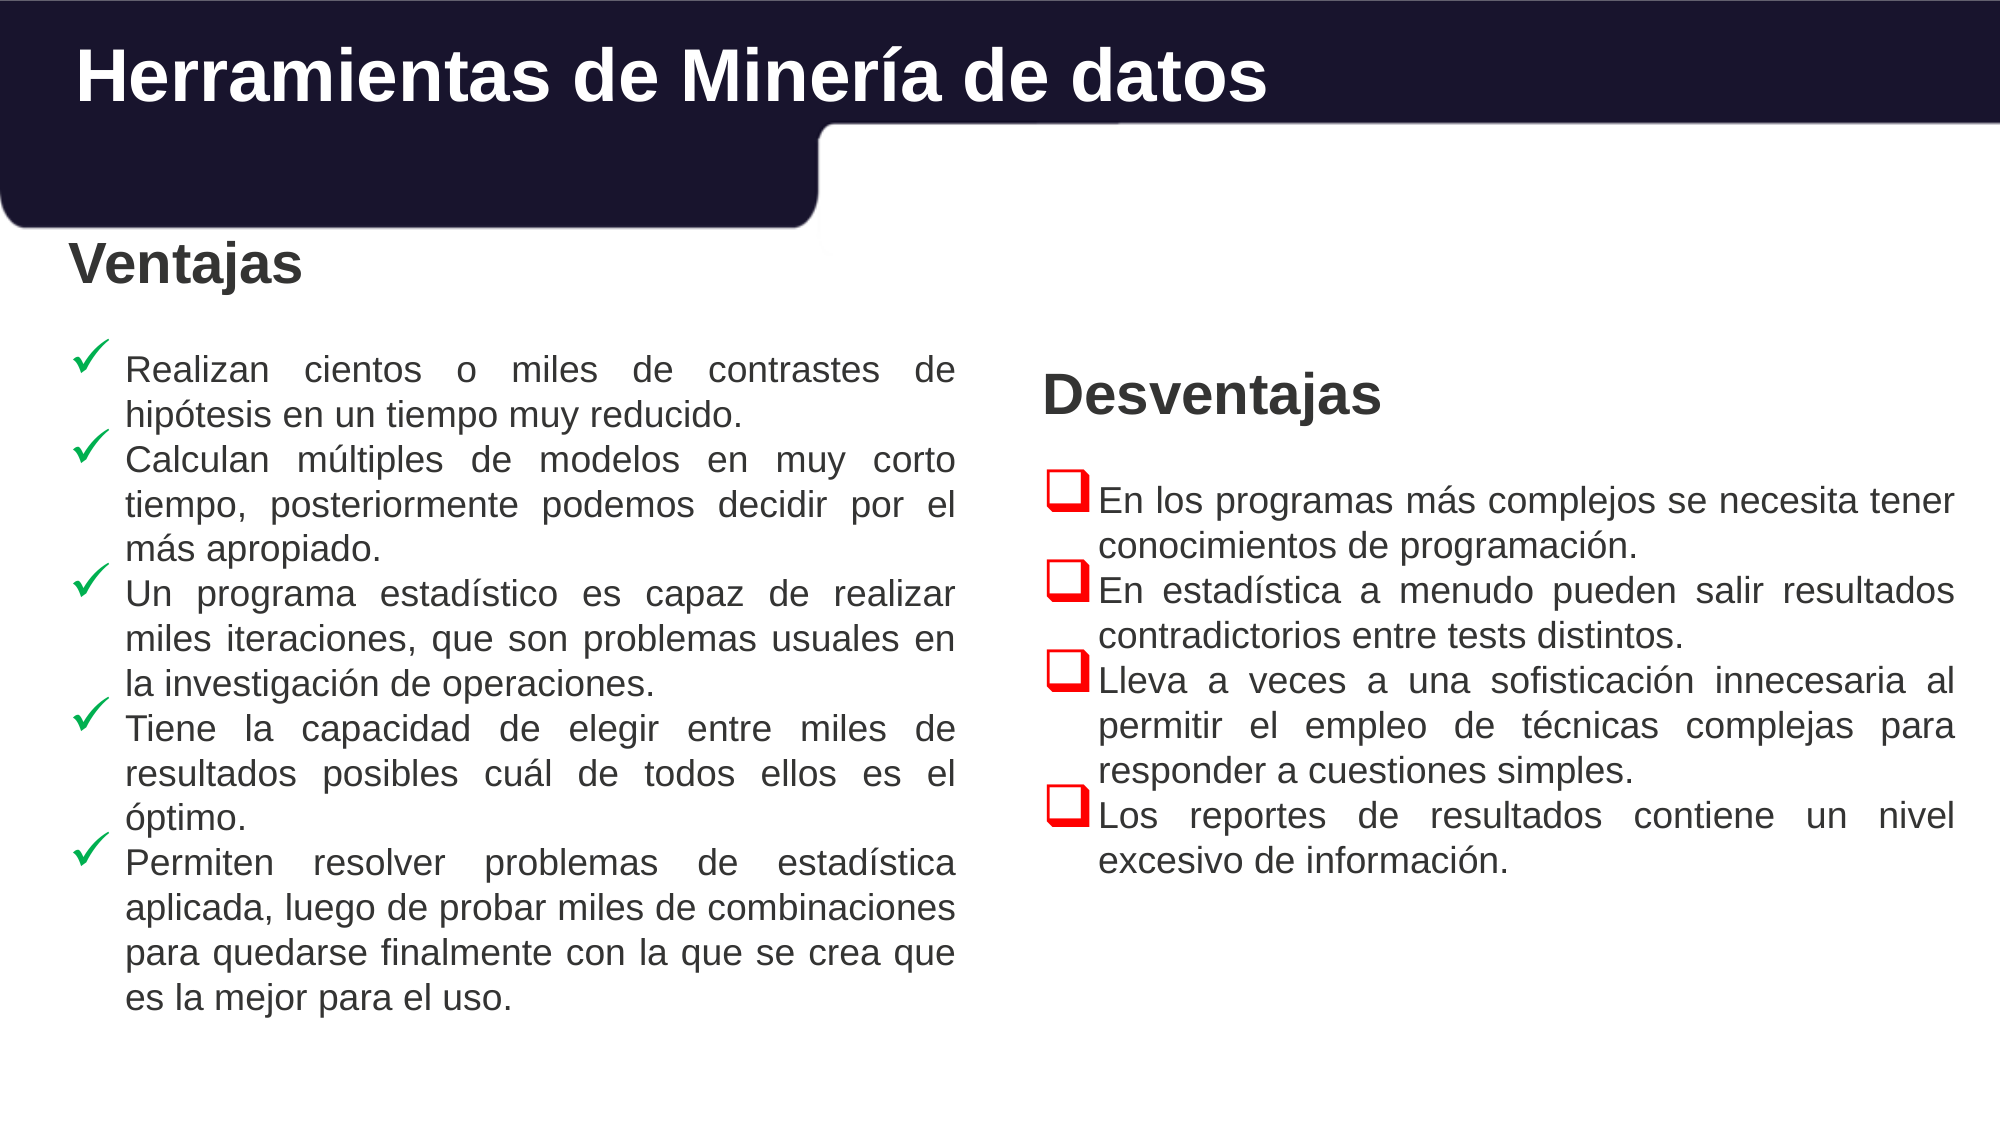

Herramientas de Minería de datos
Ventajas

Realizan cientos o miles de contrastes de hipótesis en un tiempo muy reducido.
Calculan múltiples de modelos en muy corto tiempo, posteriormente podemos decidir por el más apropiado.
Un programa estadístico es capaz de realizar miles iteraciones, que son problemas usuales en la investigación de operaciones.
Tiene la capacidad de elegir entre miles de resultados posibles cuál de todos ellos es el óptimo.
Permiten resolver problemas de estadística aplicada, luego de probar miles de combinaciones para quedarse finalmente con la que se crea que es la mejor para el uso.

Desventajas

En los programas más complejos se necesita tener conocimientos de programación.
En estadística a menudo pueden salir resultados contradictorios entre tests distintos.
Lleva a veces a una sofisticación innecesaria al permitir el empleo de técnicas complejas para responder a cuestiones simples.
Los reportes de resultados contiene un nivel excesivo de información.